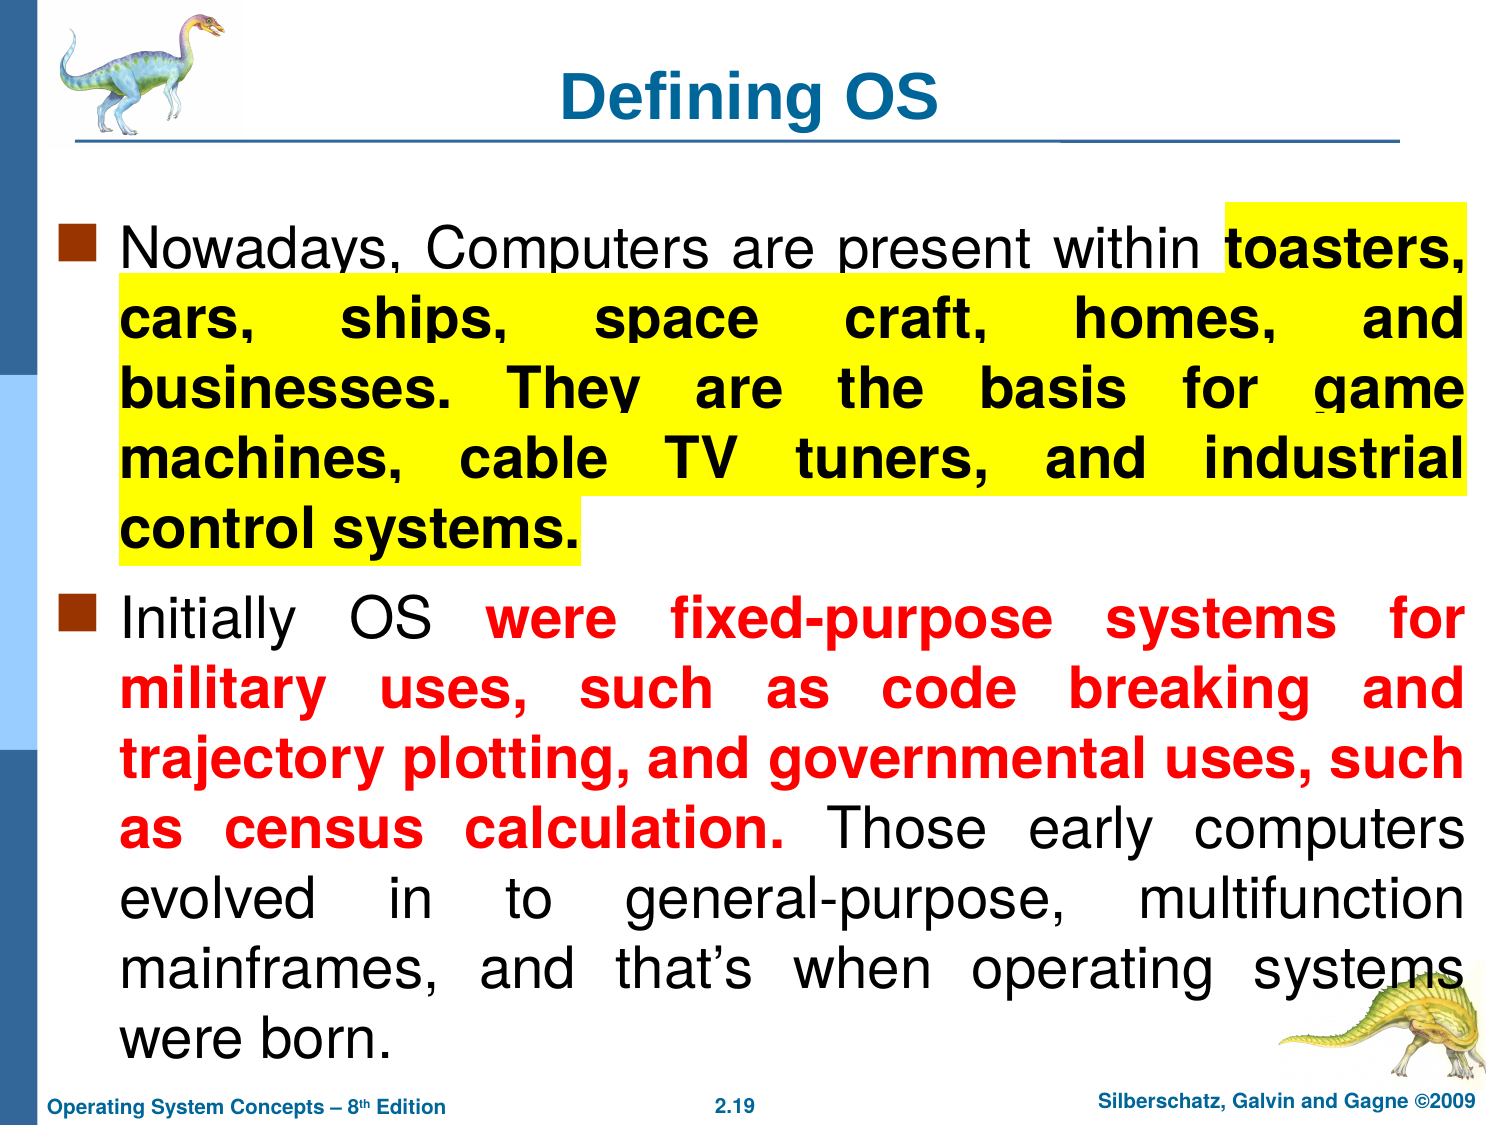

Defining OS
Nowadays, Computers are present within toasters, cars, ships, space craft, homes, and businesses. They are the basis for game machines, cable TV tuners, and industrial control systems.
Initially OS were fixed-purpose systems for military uses, such as code breaking and trajectory plotting, and governmental uses, such as census calculation. Those early computers evolved in to general-purpose, multifunction mainframes, and that’s when operating systems were born.